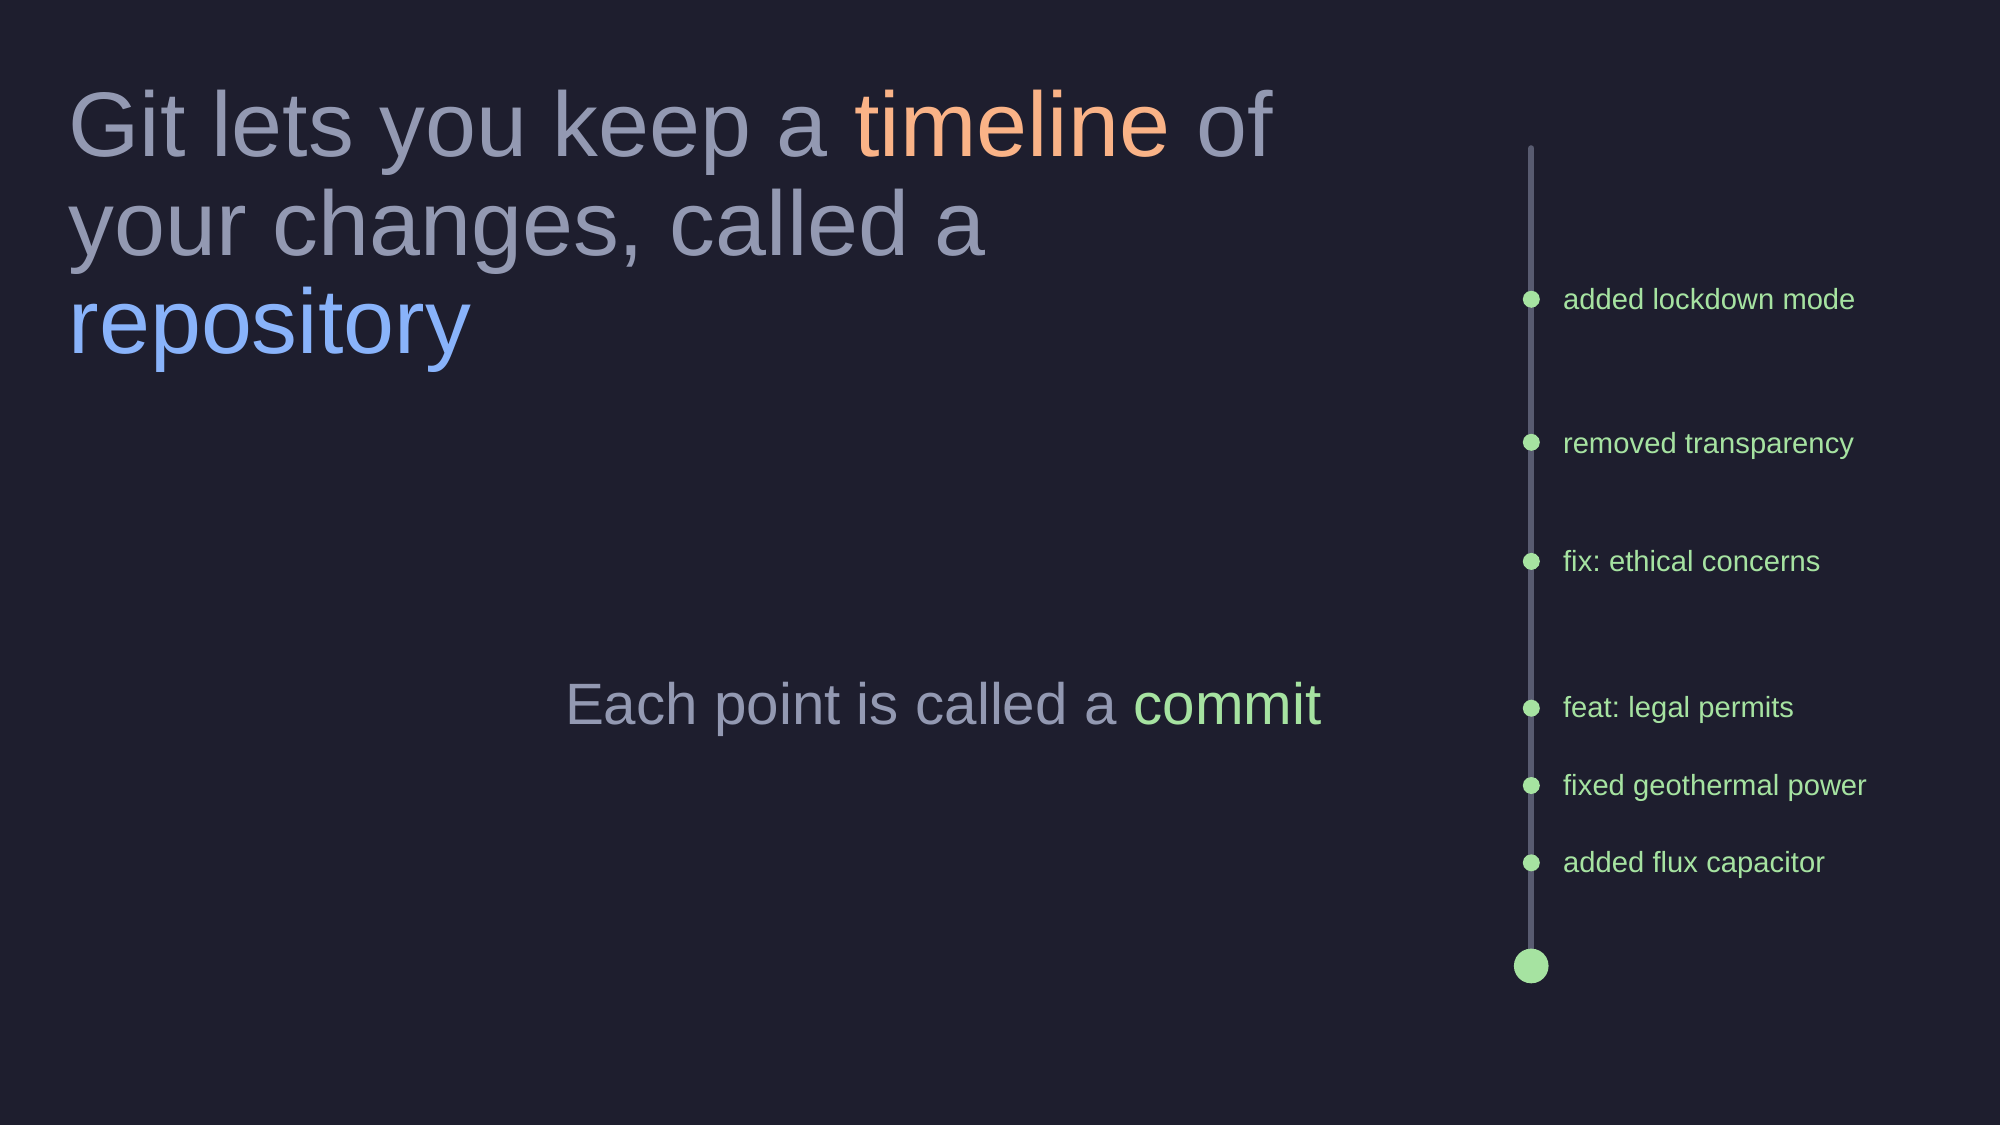

Git lets you keep a timeline of your changes, called a repository
added lockdown mode

removed transparency

fix: ethical concerns

Each point is called a commit
feat: legal permits

fixed geothermal power

added flux capacitor